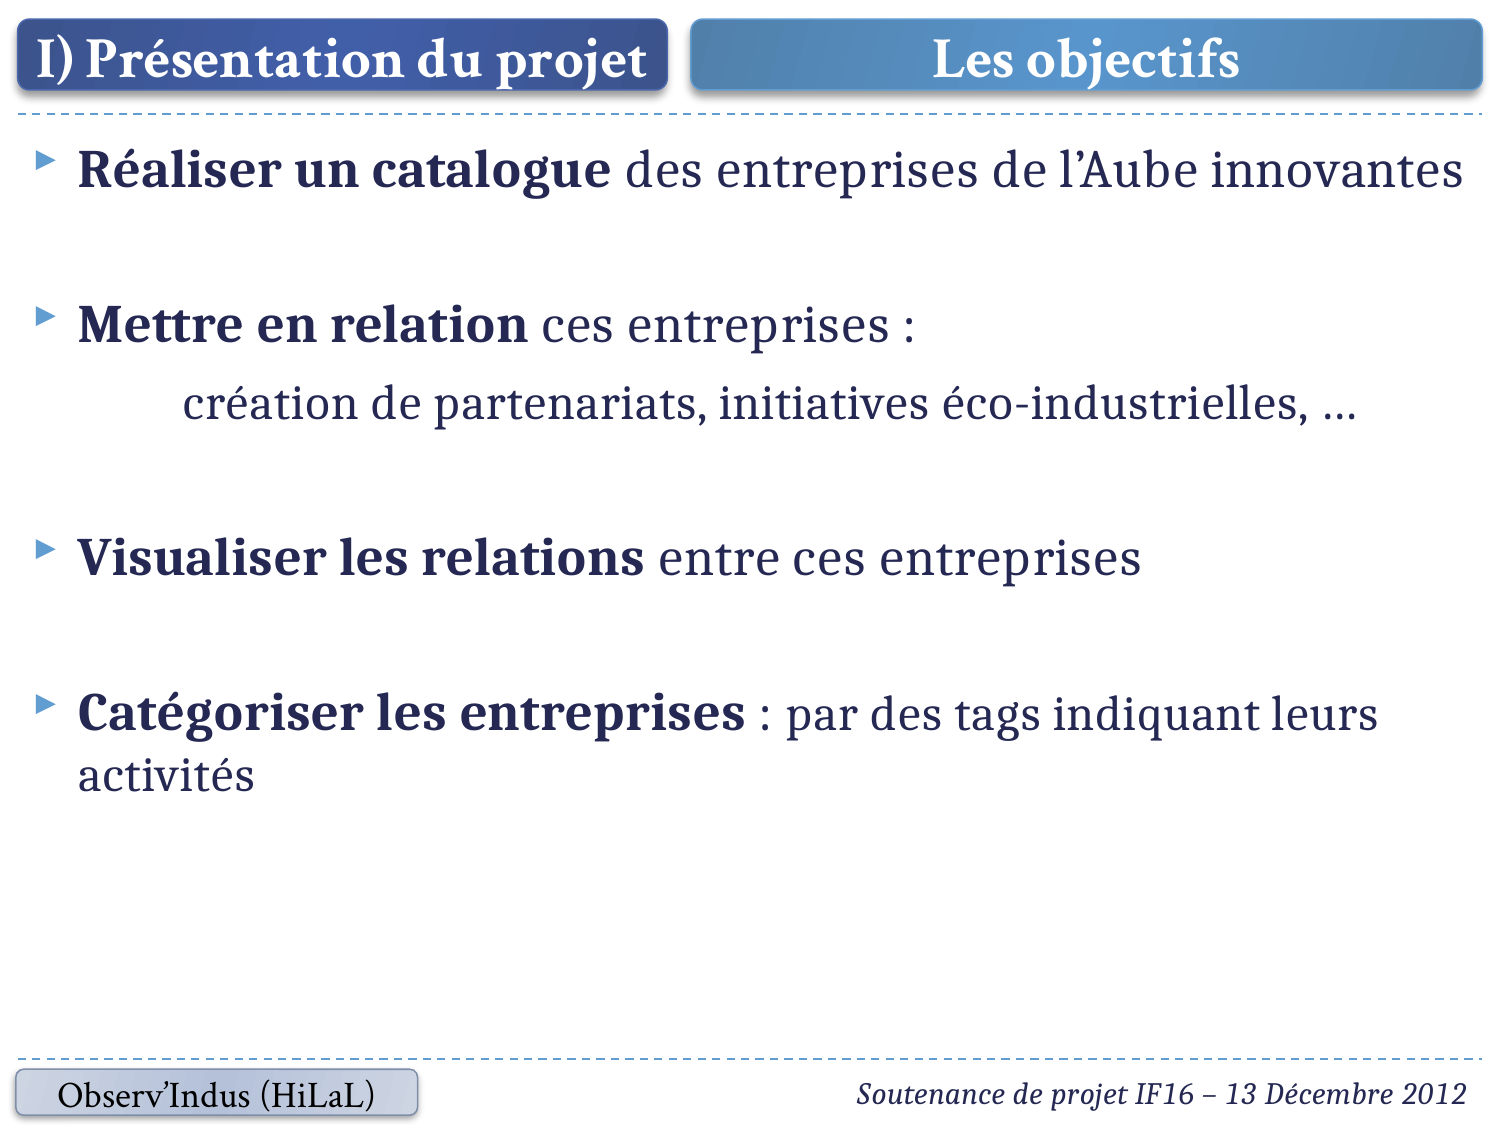

I) Présentation du projet
Les objectifs
Réaliser un catalogue des entreprises de l’Aube innovantes

Mettre en relation ces entreprises :
	création de partenariats, initiatives éco-industrielles, …

Visualiser les relations entre ces entreprises

Catégoriser les entreprises : par des tags indiquant leurs activités
Soutenance de projet IF16 – 13 Décembre 2012
Observ’Indus (HiLaL)